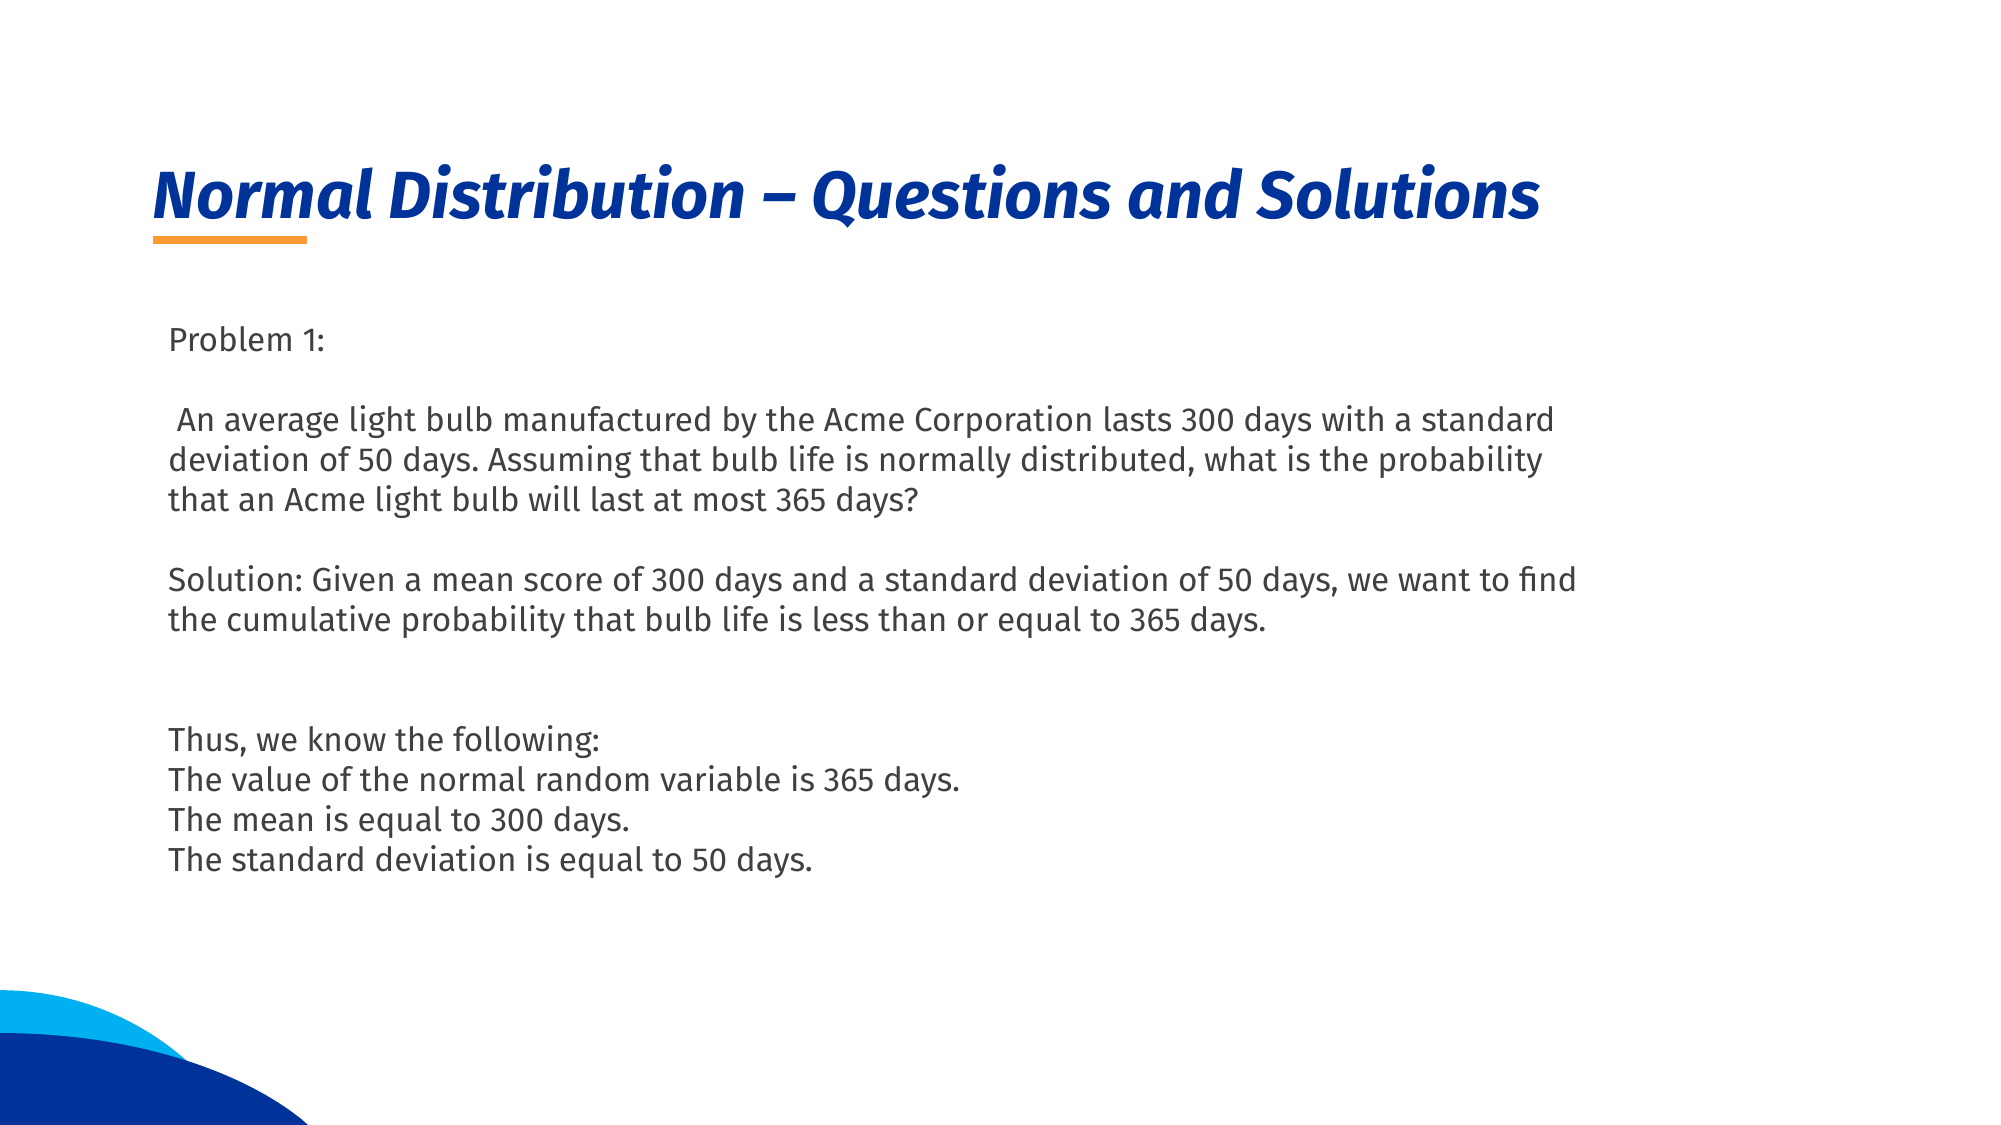

Normal Distribution – Questions and Solutions
Problem 1:

 An average light bulb manufactured by the Acme Corporation lasts 300 days with a standard deviation of 50 days. Assuming that bulb life is normally distributed, what is the probability that an Acme light bulb will last at most 365 days?

Solution: Given a mean score of 300 days and a standard deviation of 50 days, we want to find the cumulative probability that bulb life is less than or equal to 365 days.

Thus, we know the following:
The value of the normal random variable is 365 days.
The mean is equal to 300 days.
The standard deviation is equal to 50 days.